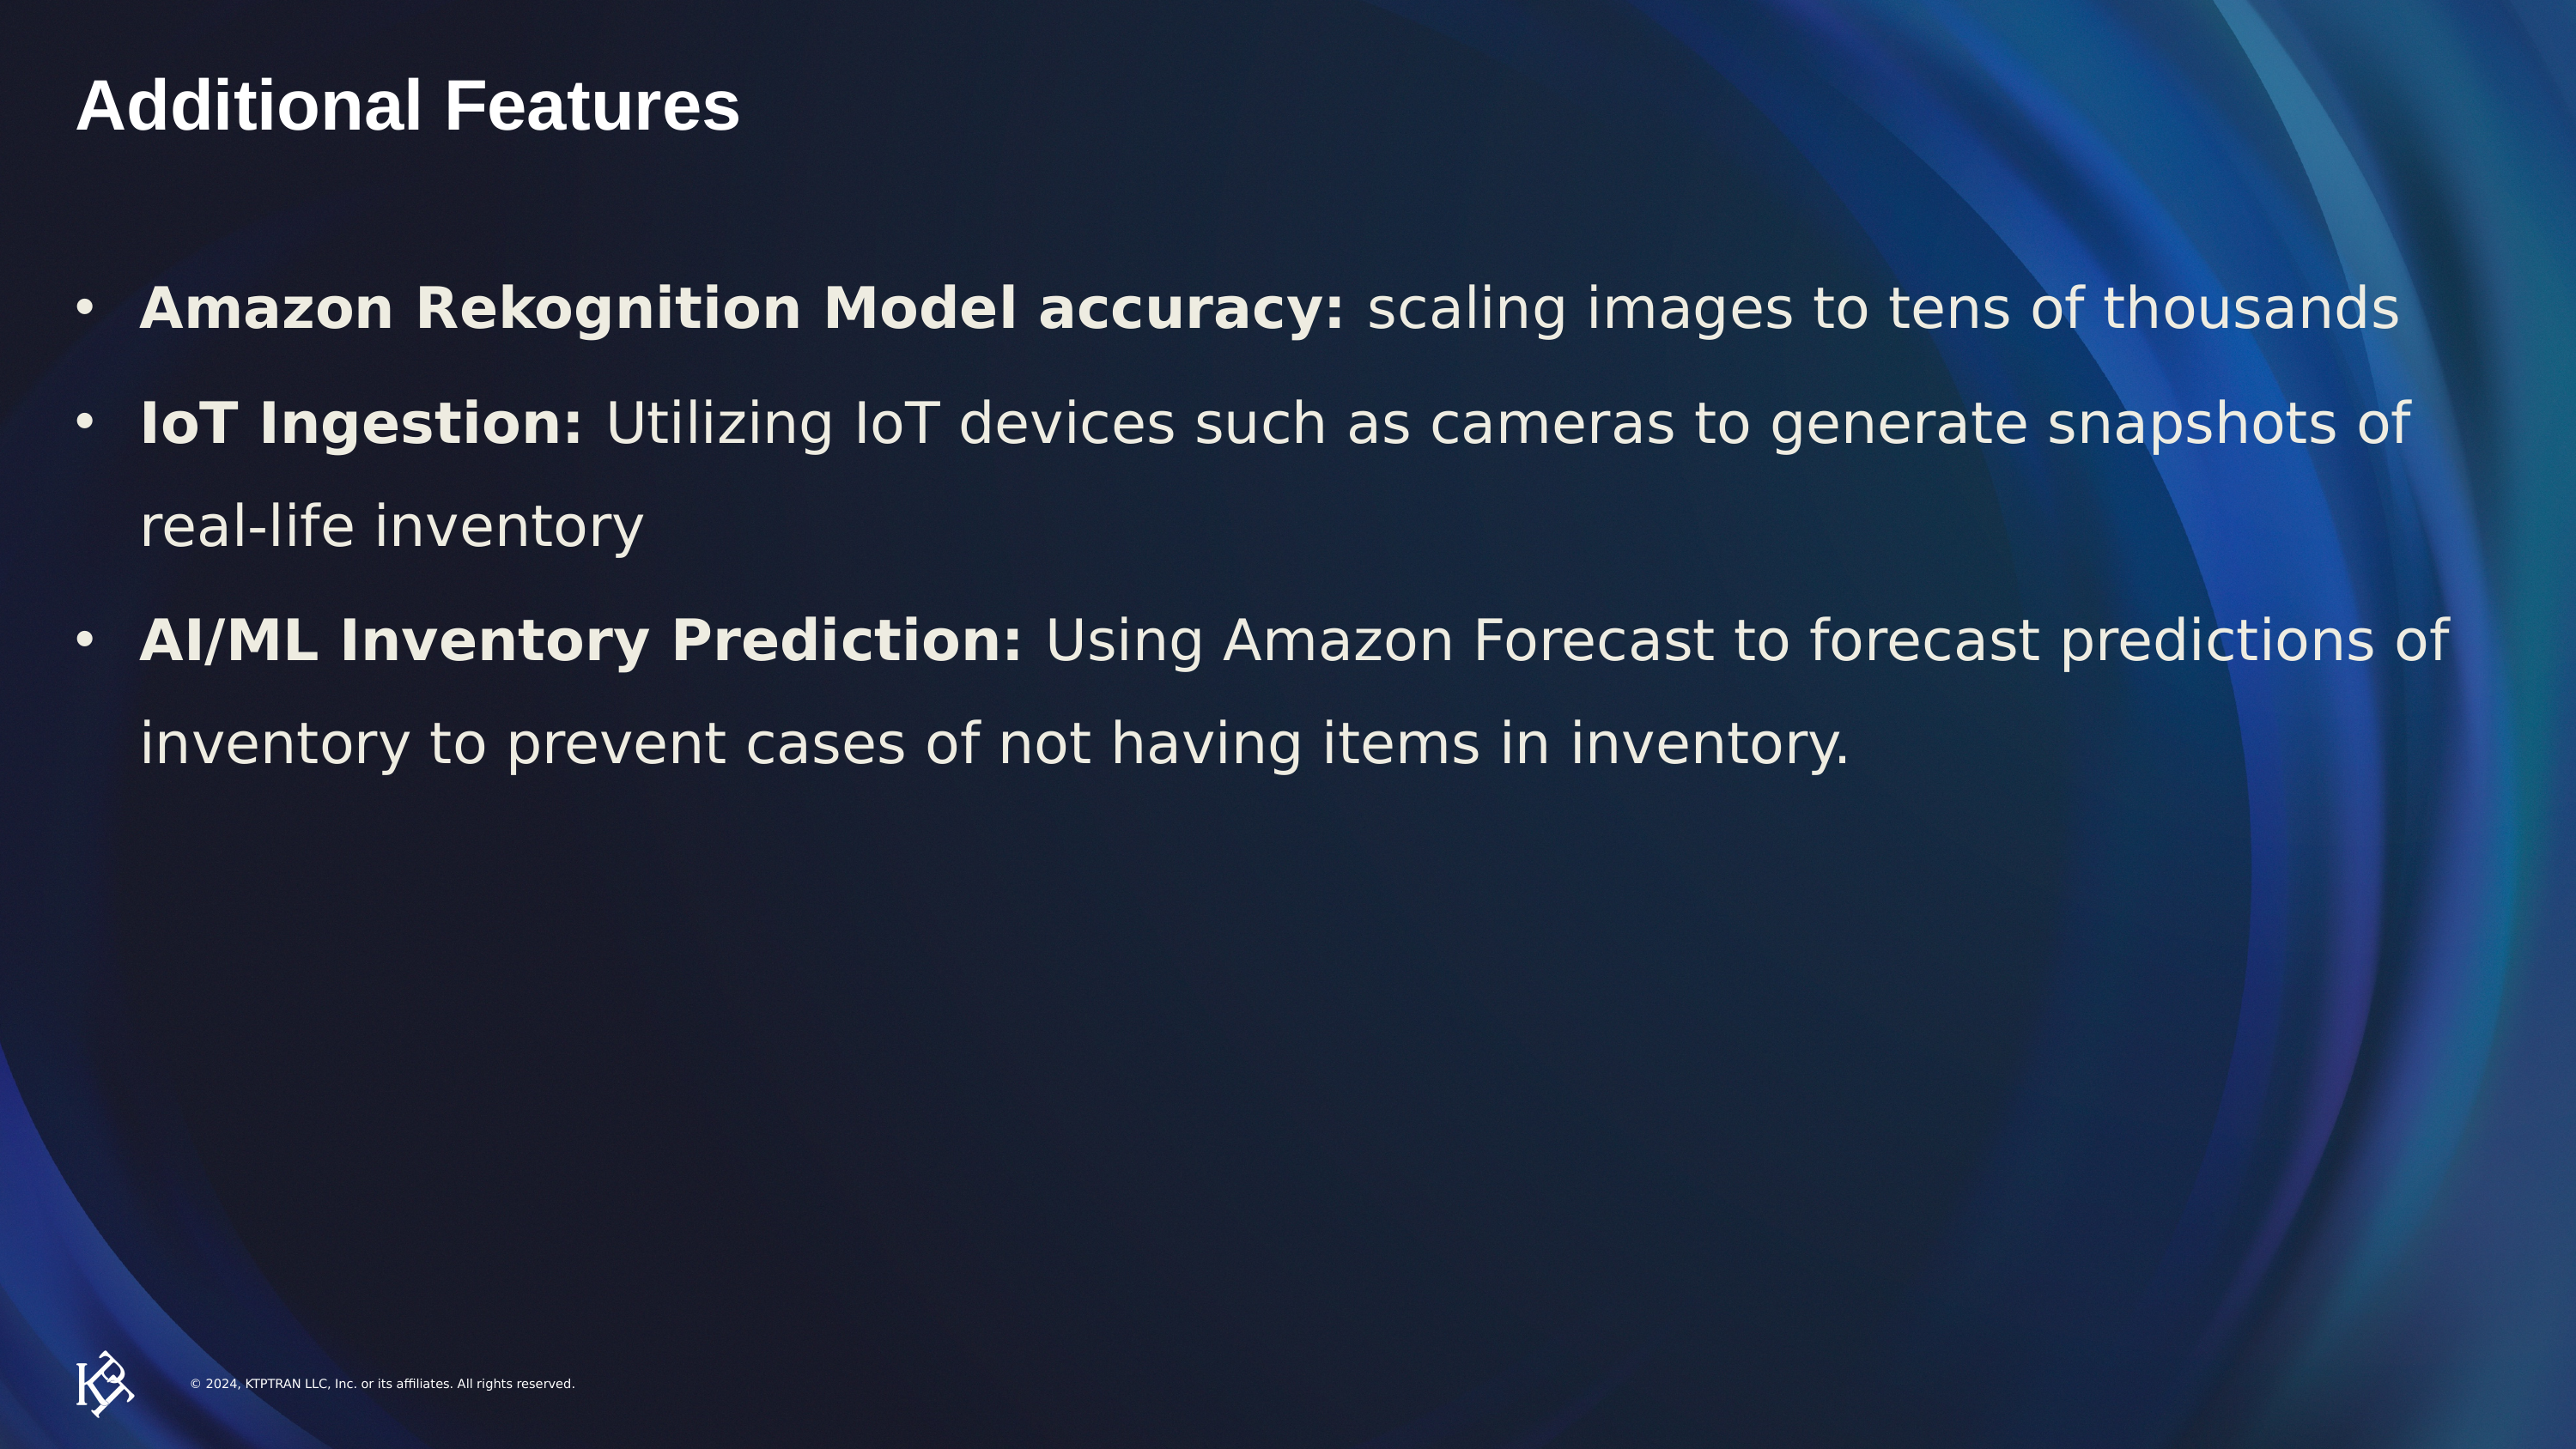

# Additional Features
Amazon Rekognition Model accuracy: scaling images to tens of thousands
IoT Ingestion: Utilizing IoT devices such as cameras to generate snapshots of real-life inventory
AI/ML Inventory Prediction: Using Amazon Forecast to forecast predictions of inventory to prevent cases of not having items in inventory.